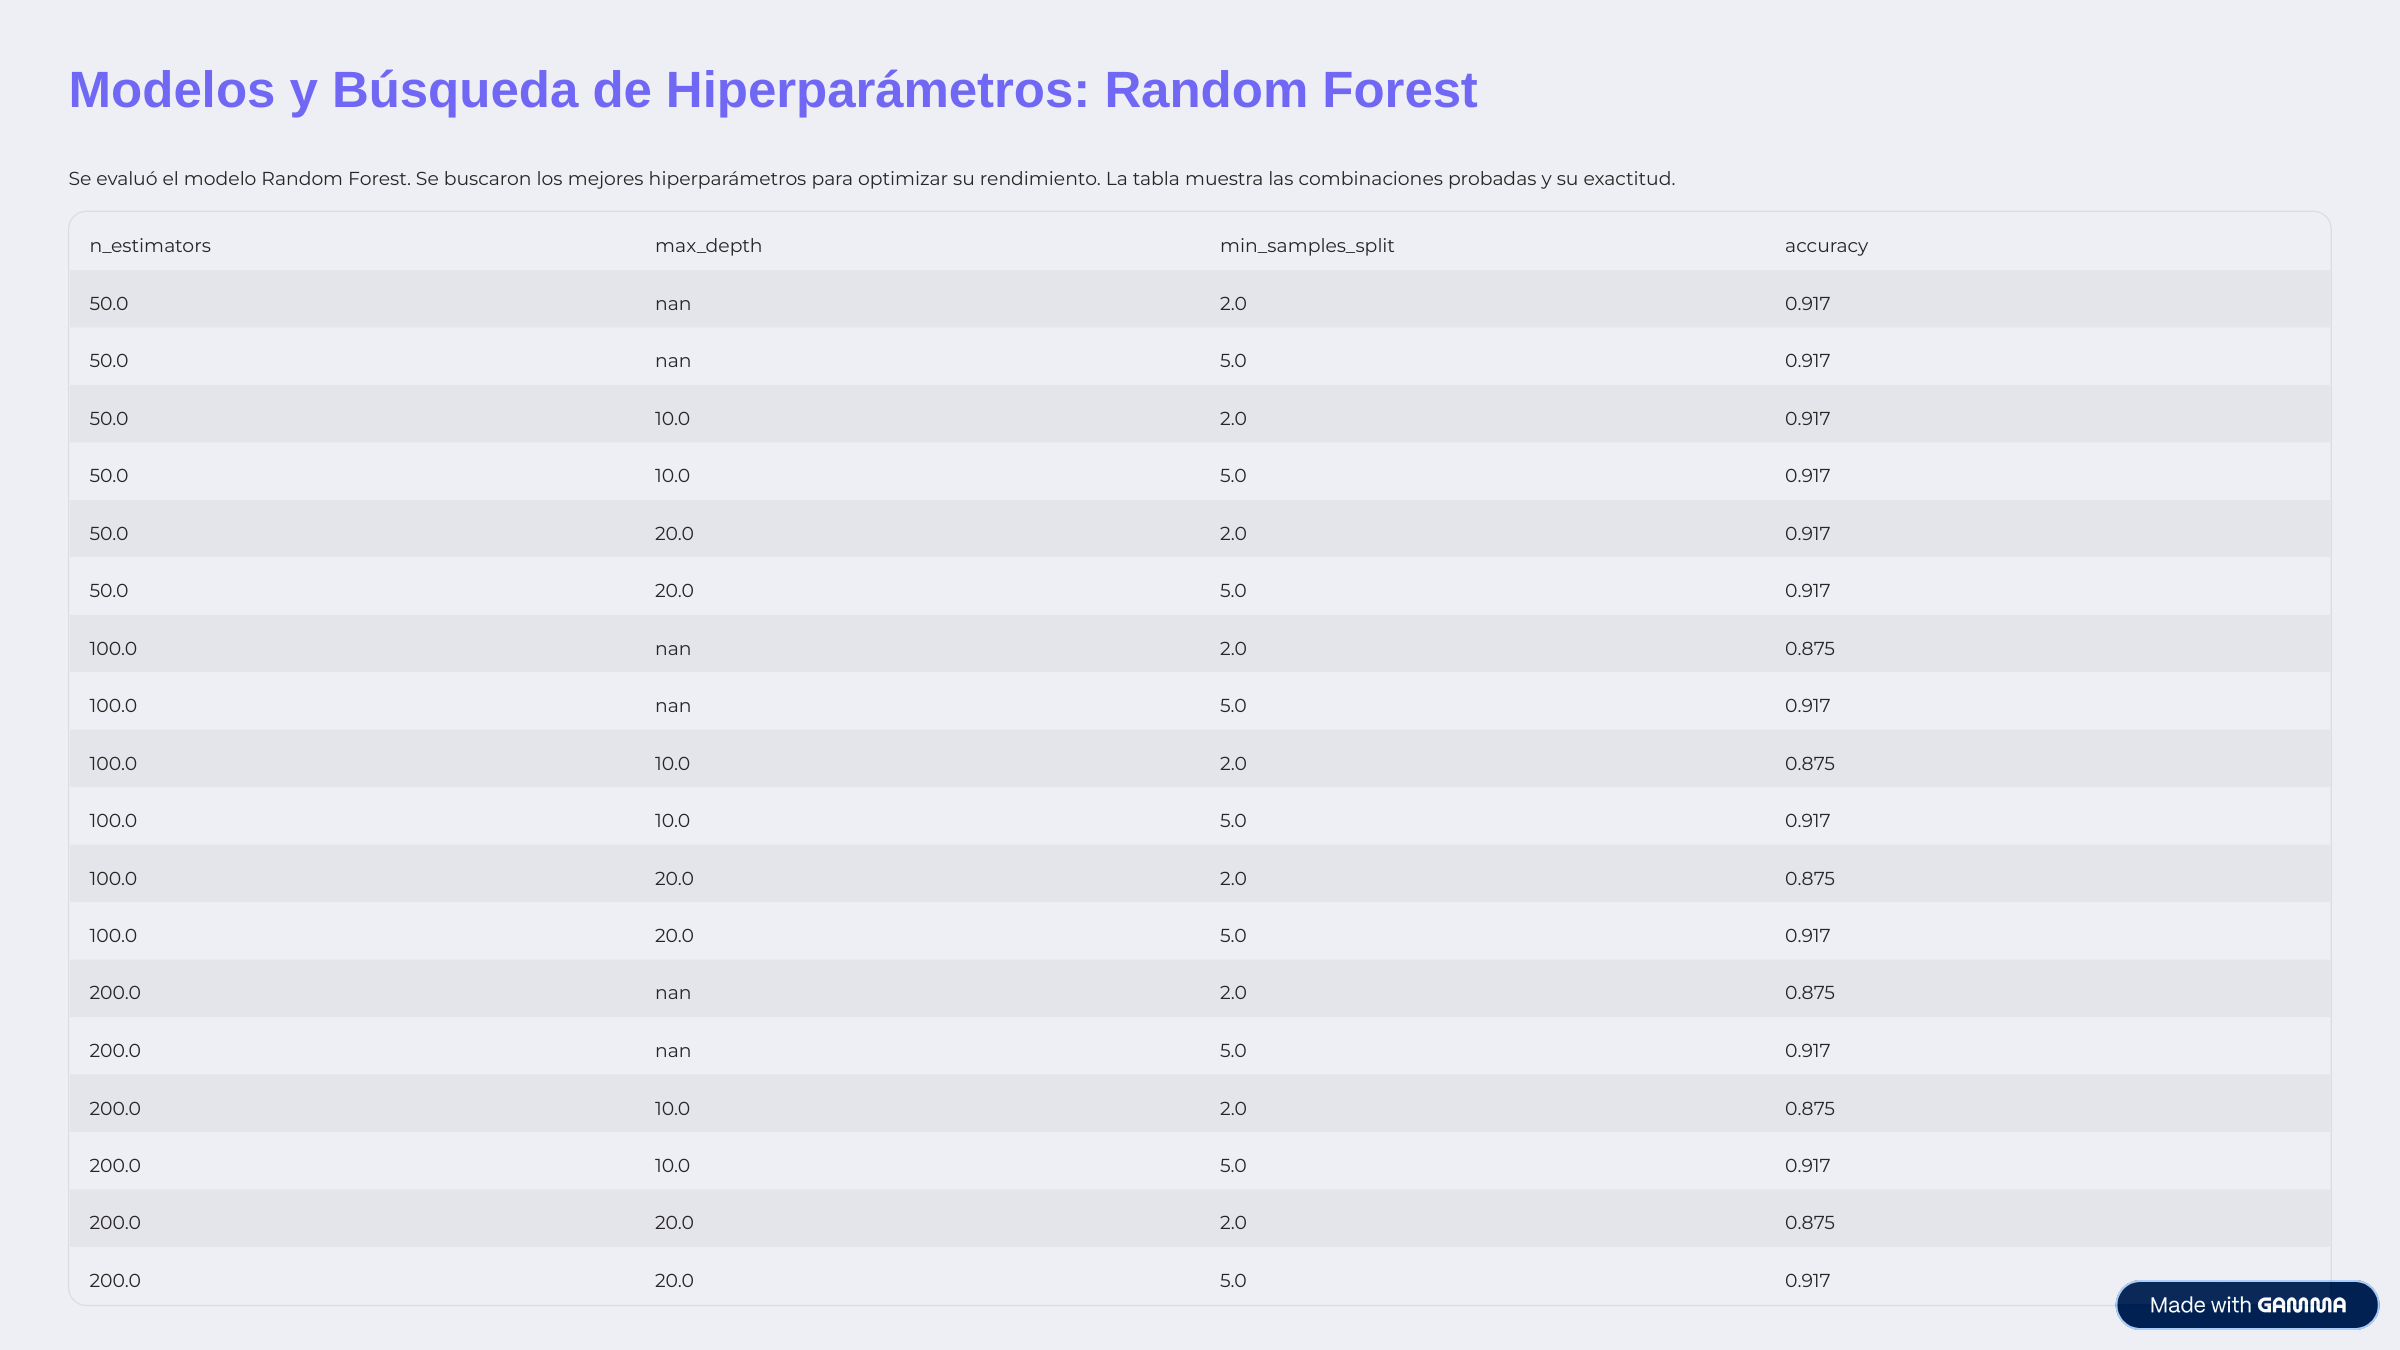

Modelos y Búsqueda de Hiperparámetros: Random Forest
Se evaluó el modelo Random Forest. Se buscaron los mejores hiperparámetros para optimizar su rendimiento. La tabla muestra las combinaciones probadas y su exactitud.

n_estimators
max_depth
min_samples_split
accuracy

50.0
nan
2.0
0.917

50.0
nan
5.0
0.917

50.0
10.0
2.0
0.917

50.0
10.0
5.0
0.917

50.0
20.0
2.0
0.917

50.0
20.0
5.0
0.917

100.0
nan
2.0
0.875

100.0
nan
5.0
0.917

100.0
10.0
2.0
0.875

100.0
10.0
5.0
0.917

100.0
20.0
2.0
0.875

100.0
20.0
5.0
0.917

200.0
nan
2.0
0.875

200.0
nan
5.0
0.917

200.0
10.0
2.0
0.875

200.0
10.0
5.0
0.917

200.0
20.0
2.0
0.875

200.0
20.0
5.0
0.917